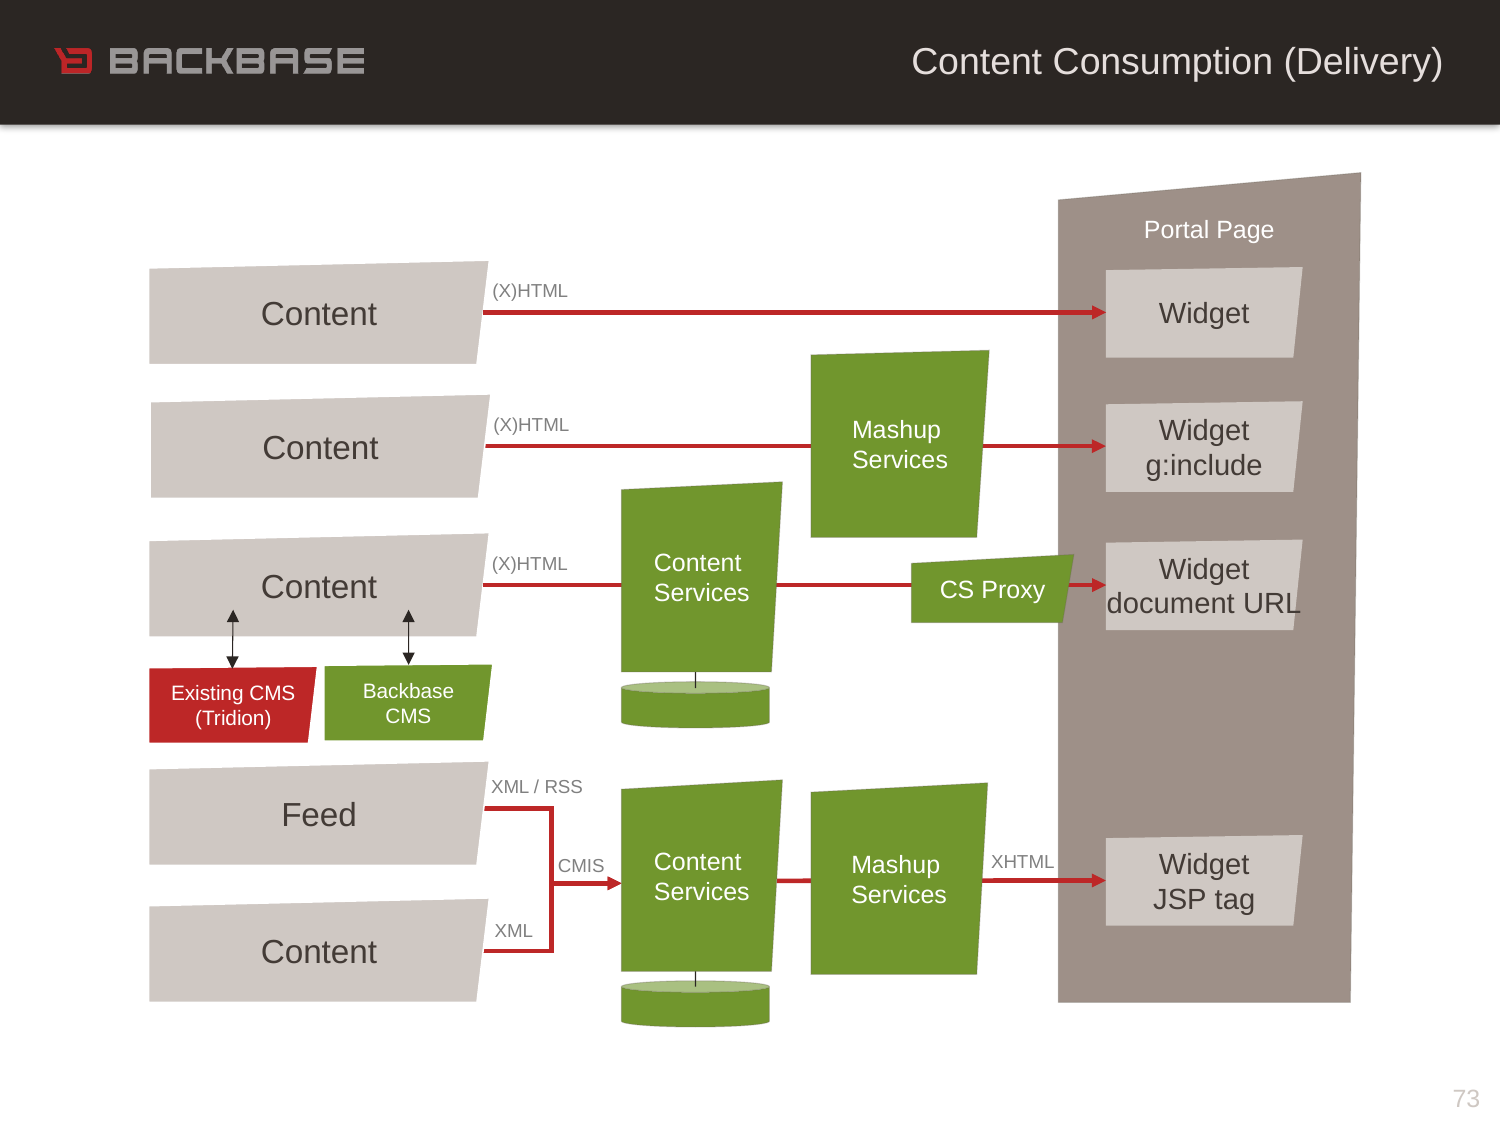

Content Consumption (Delivery)
Portal Page

Content
Widget
(X)HTML
Mashup
Services
Content
Widget
g:include
(X)HTML
Content
Services
Content
Widget
document URL
(X)HTML
CS Proxy

Backbase
CMS
Existing CMS
(Tridion)

Feed
XML / RSS
Content
Services
Mashup
Services
Widget
JSP tag
XHTML
CMIS
Content
XML

73